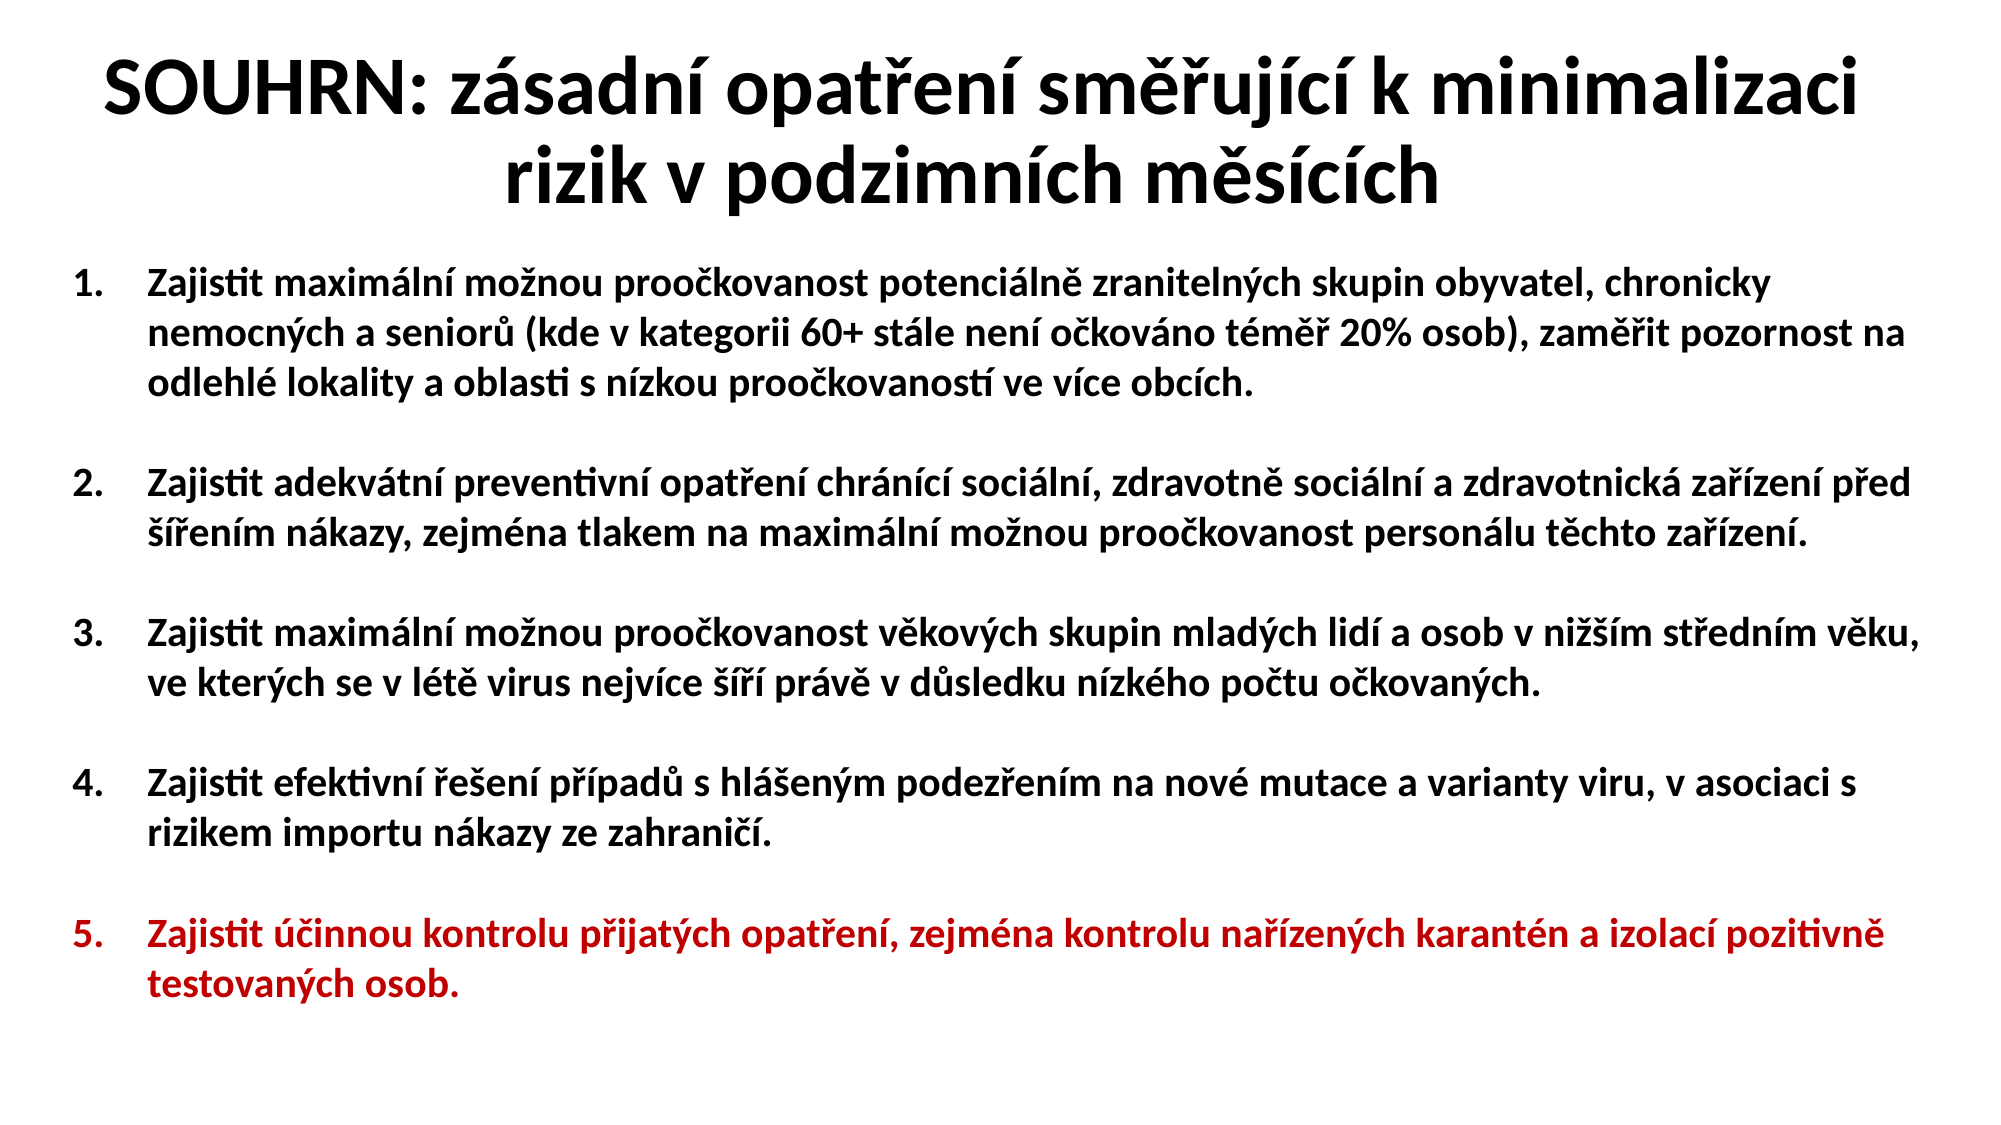

SOUHRN: zásadní opatření směřující k minimalizaci rizik v podzimních měsících
Zajistit maximální možnou proočkovanost potenciálně zranitelných skupin obyvatel, chronicky nemocných a seniorů (kde v kategorii 60+ stále není očkováno téměř 20% osob), zaměřit pozornost na odlehlé lokality a oblasti s nízkou proočkovaností ve více obcích.

Zajistit adekvátní preventivní opatření chránící sociální, zdravotně sociální a zdravotnická zařízení před šířením nákazy, zejména tlakem na maximální možnou proočkovanost personálu těchto zařízení.

Zajistit maximální možnou proočkovanost věkových skupin mladých lidí a osob v nižším středním věku, ve kterých se v létě virus nejvíce šíří právě v důsledku nízkého počtu očkovaných.

Zajistit efektivní řešení případů s hlášeným podezřením na nové mutace a varianty viru, v asociaci s rizikem importu nákazy ze zahraničí.

Zajistit účinnou kontrolu přijatých opatření, zejména kontrolu nařízených karantén a izolací pozitivně testovaných osob.